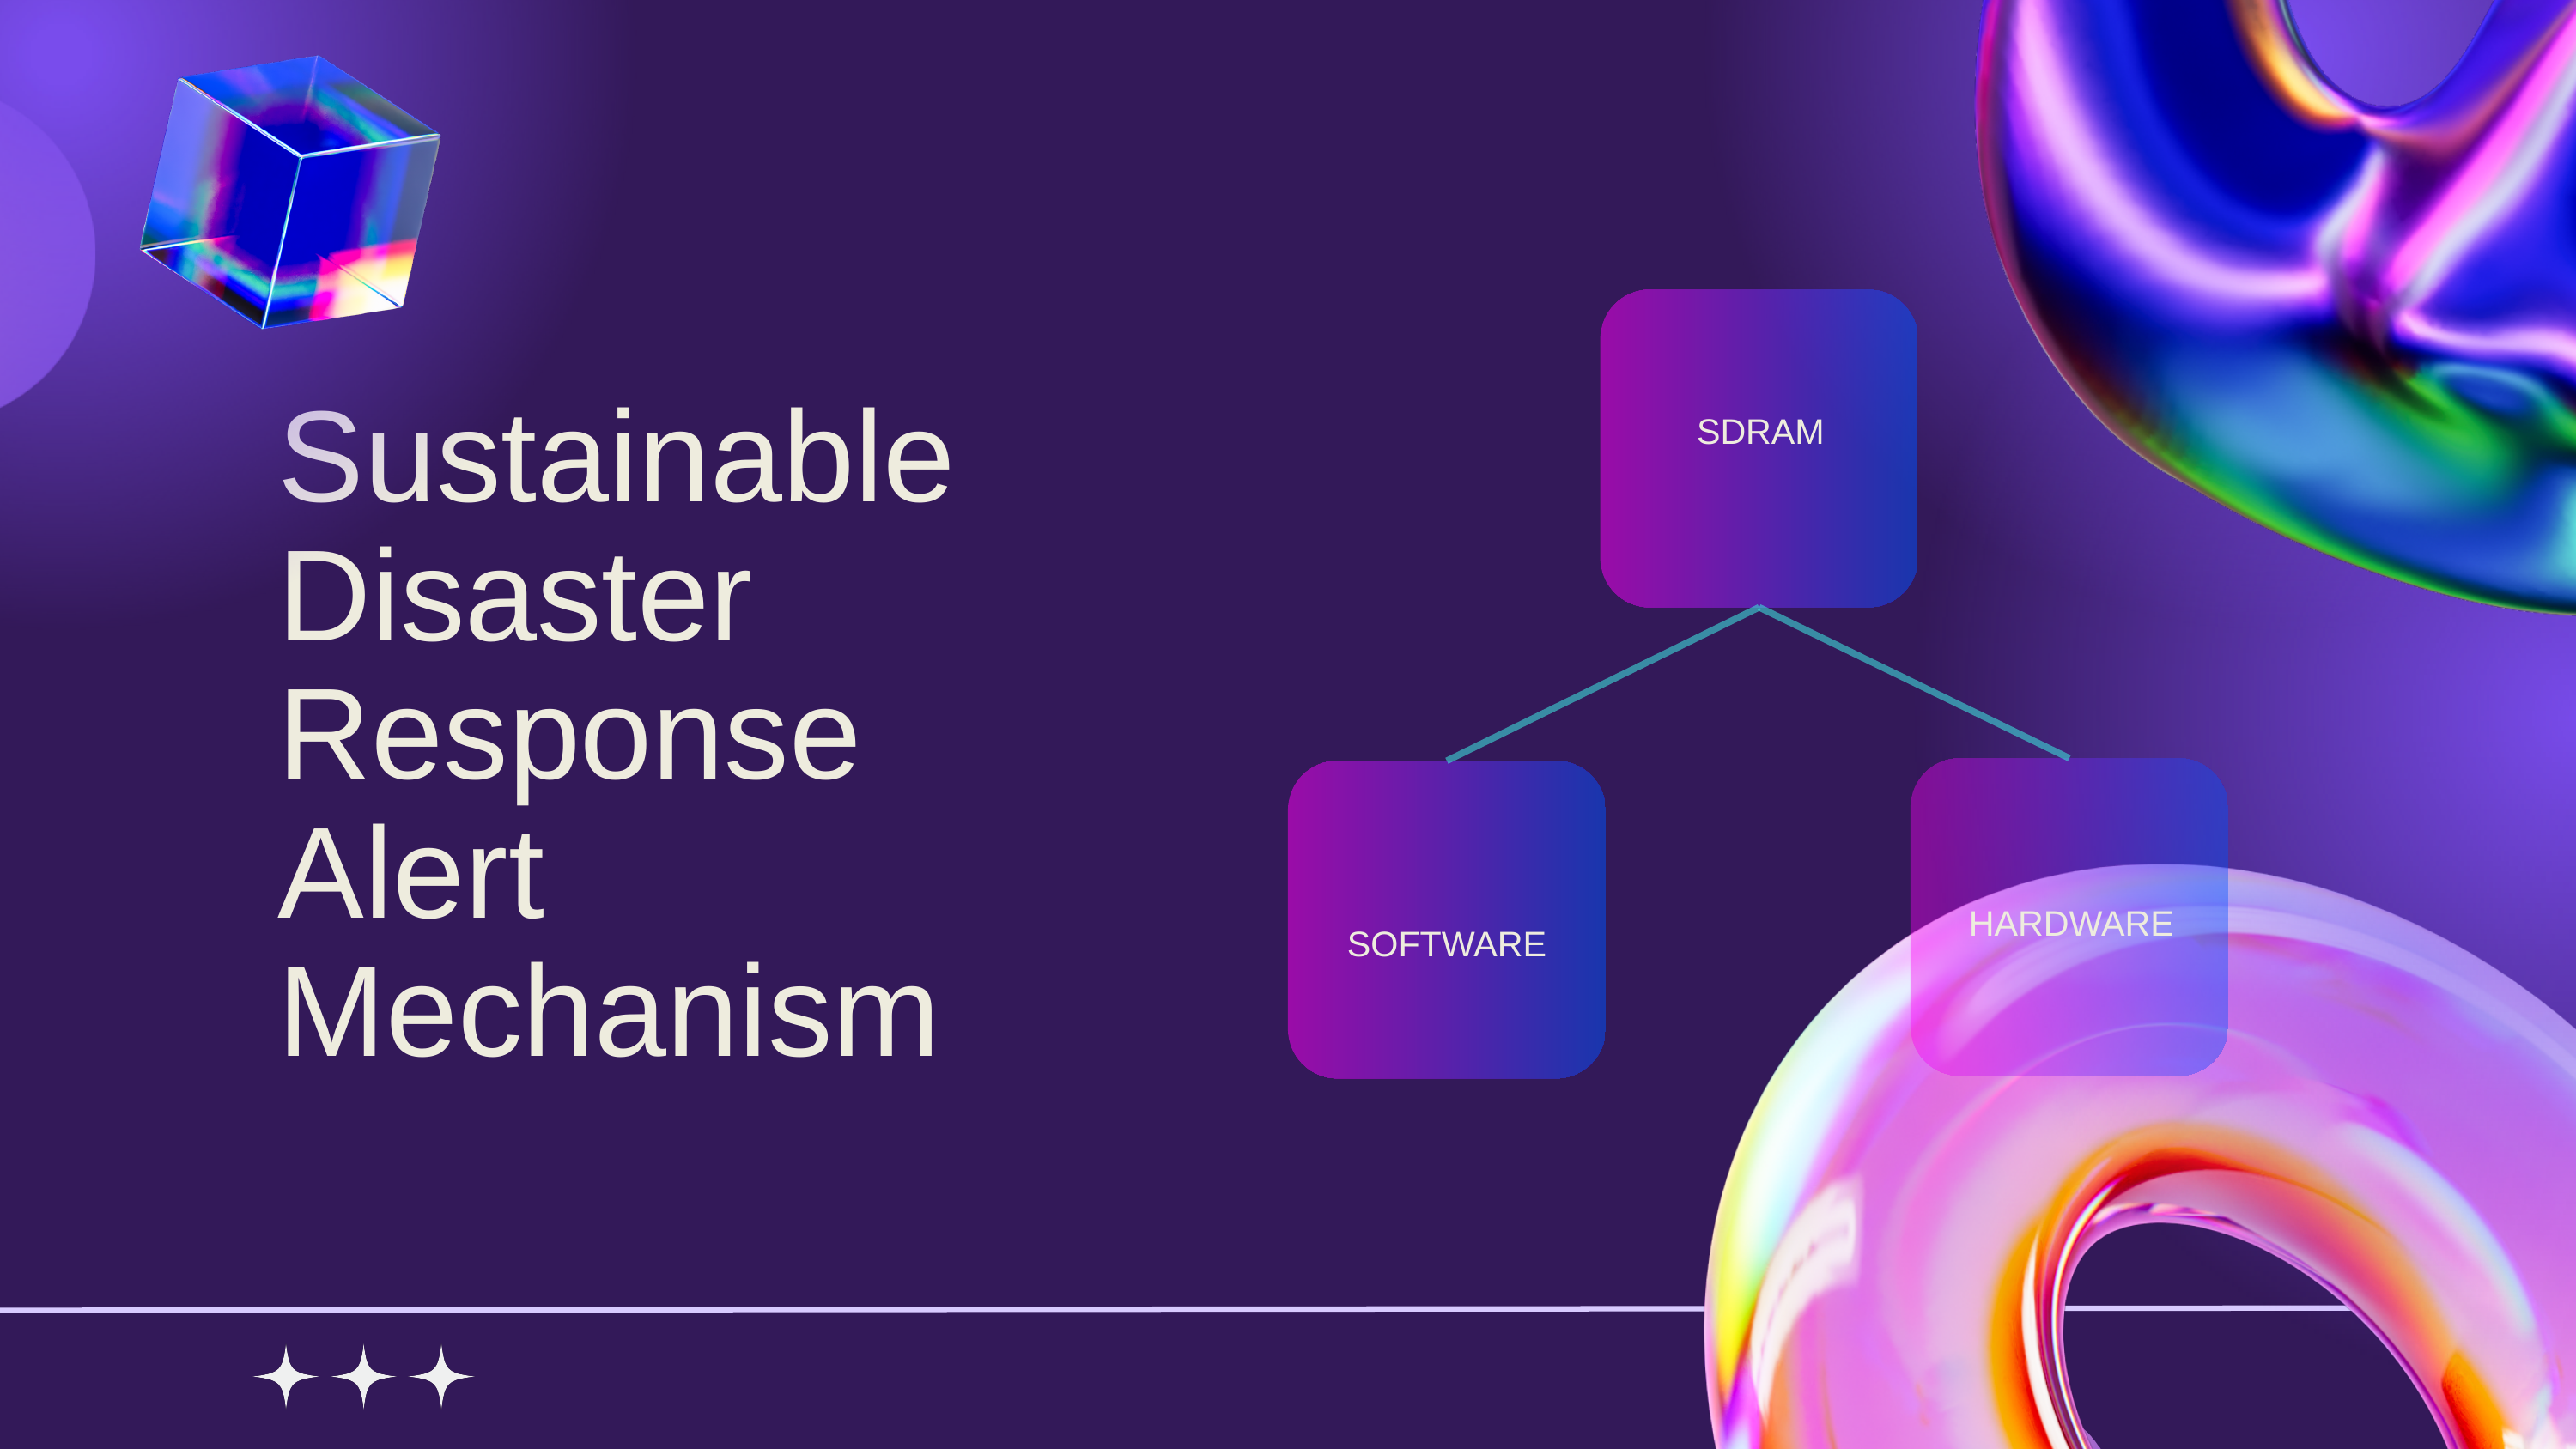

Sustainable
Disaster
Response
Alert
Mechanism
SDRAM

HARDWARE
SOFTWARE